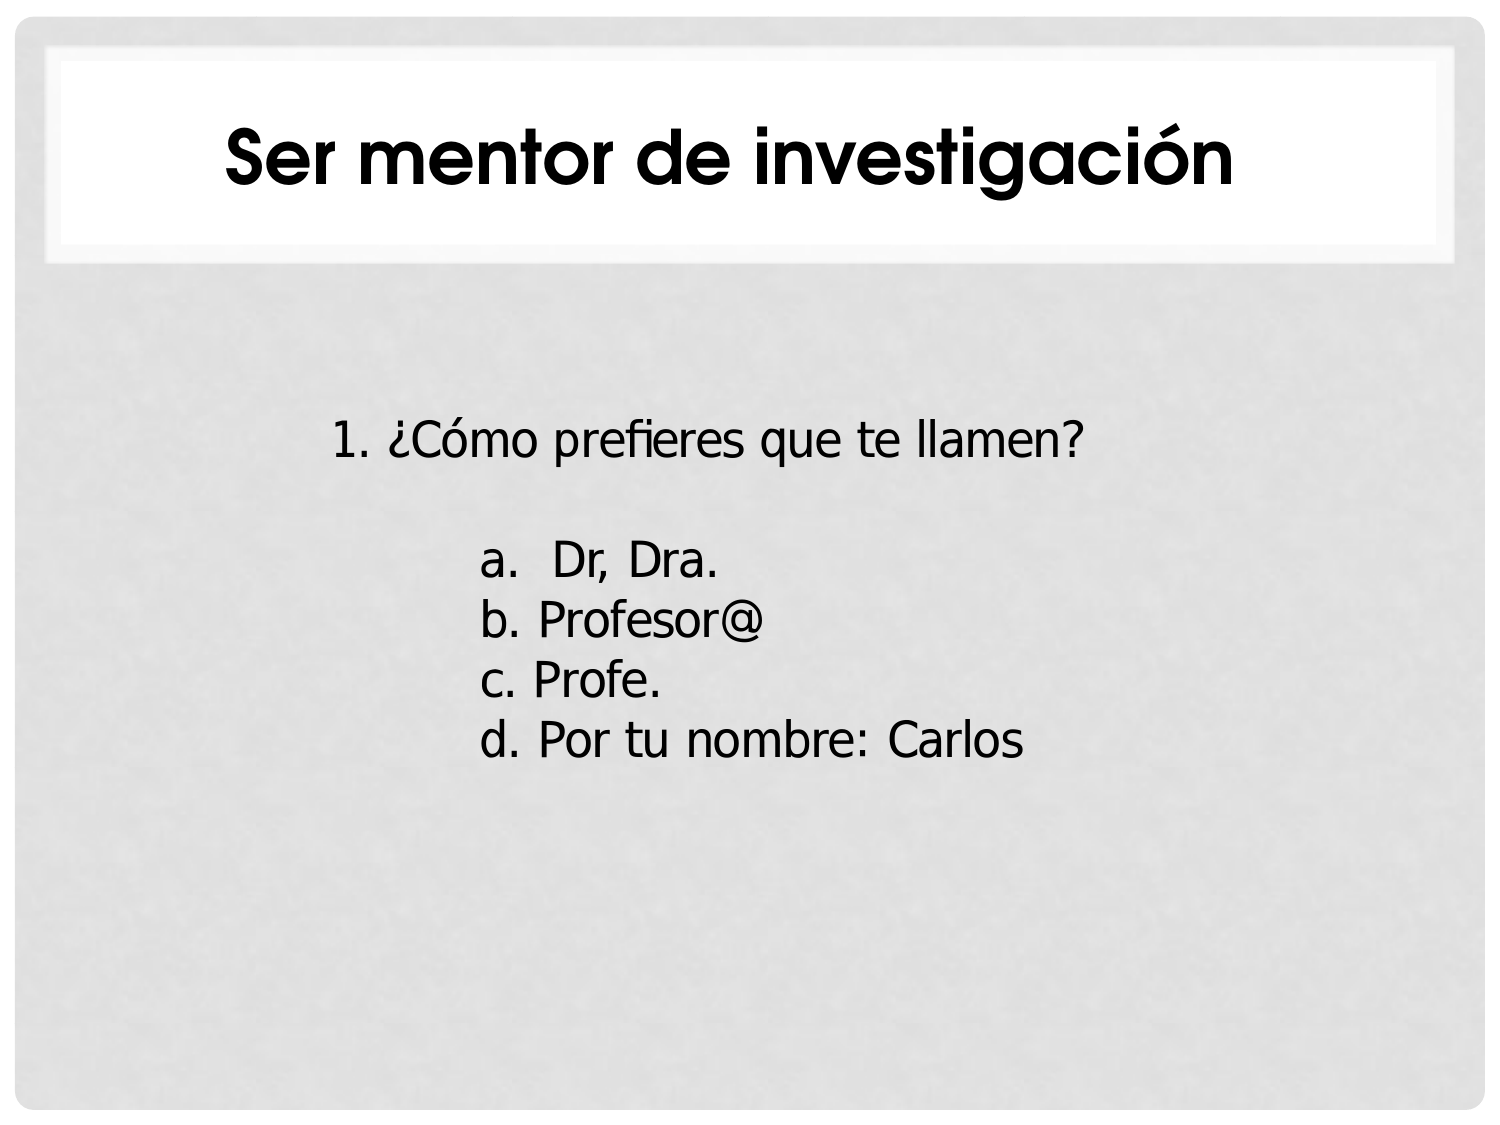

Ser mentor de investigación
1. ¿Cómo prefieres que te llamen?

 Dr, Dra.
b. Profesor@
c. Profe.
d. Por tu nombre: Carlos